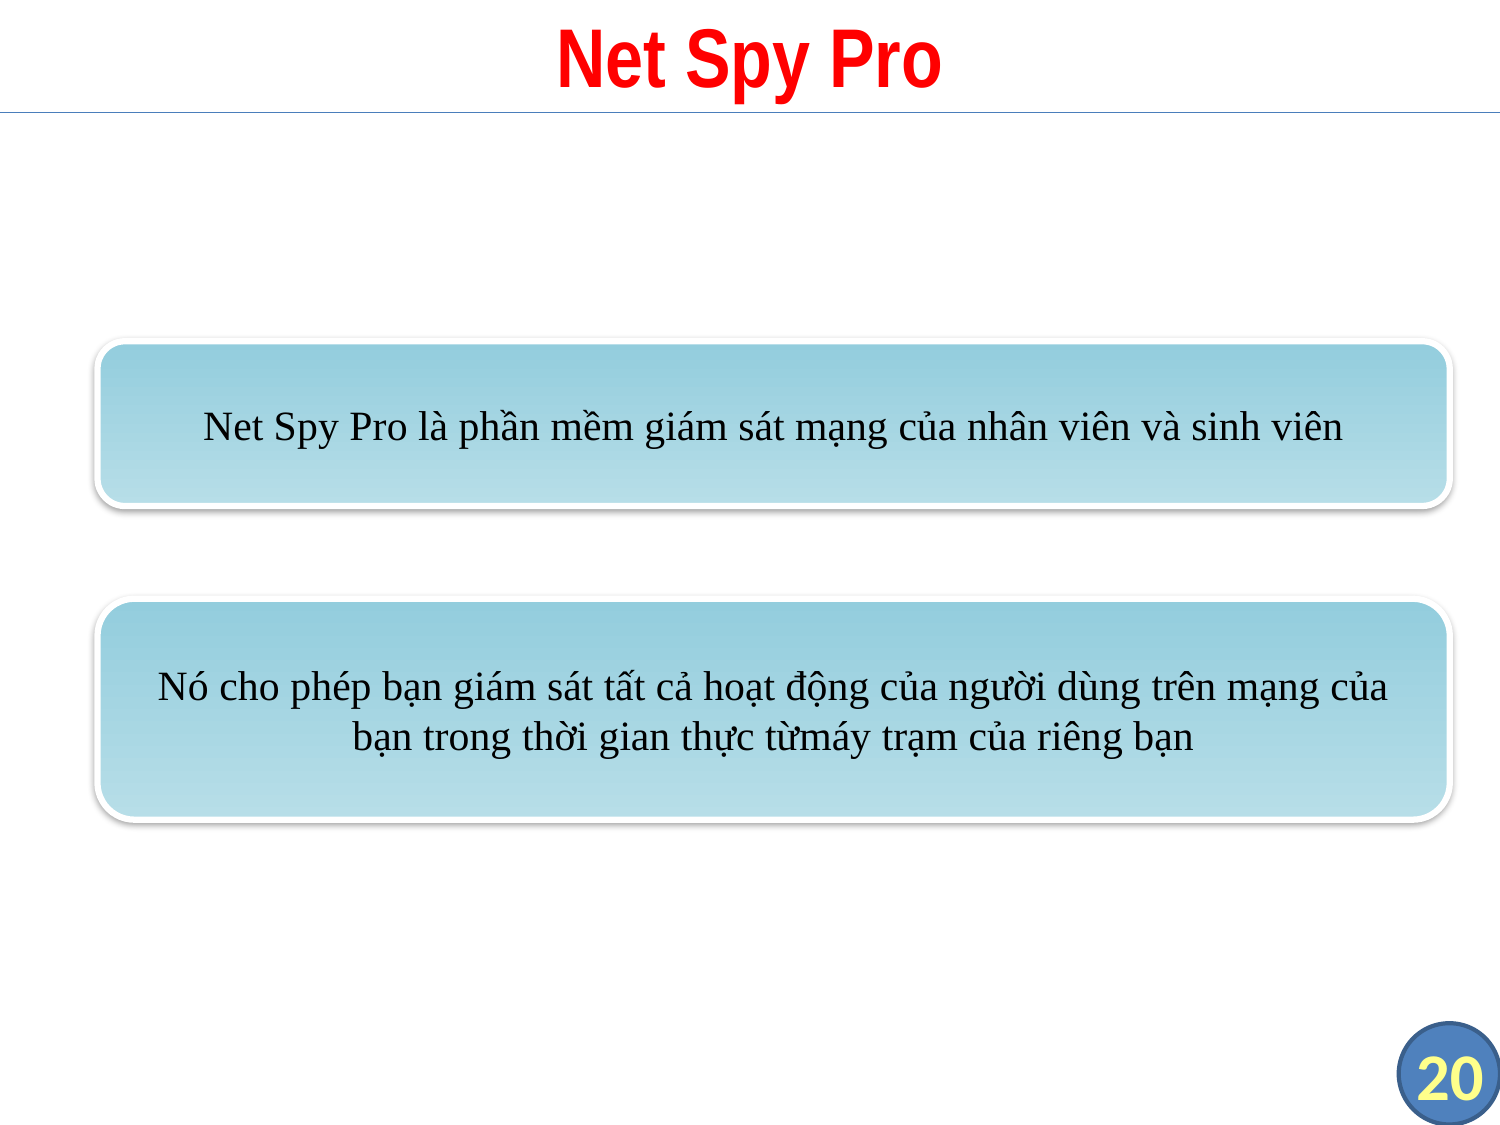

# Net Spy Pro
Net Spy Pro là phần mềm giám sát mạng của nhân viên và sinh viên
Nó cho phép bạn giám sát tất cả hoạt động của người dùng trên mạng của bạn trong thời gian thực từmáy trạm của riêng bạn
20